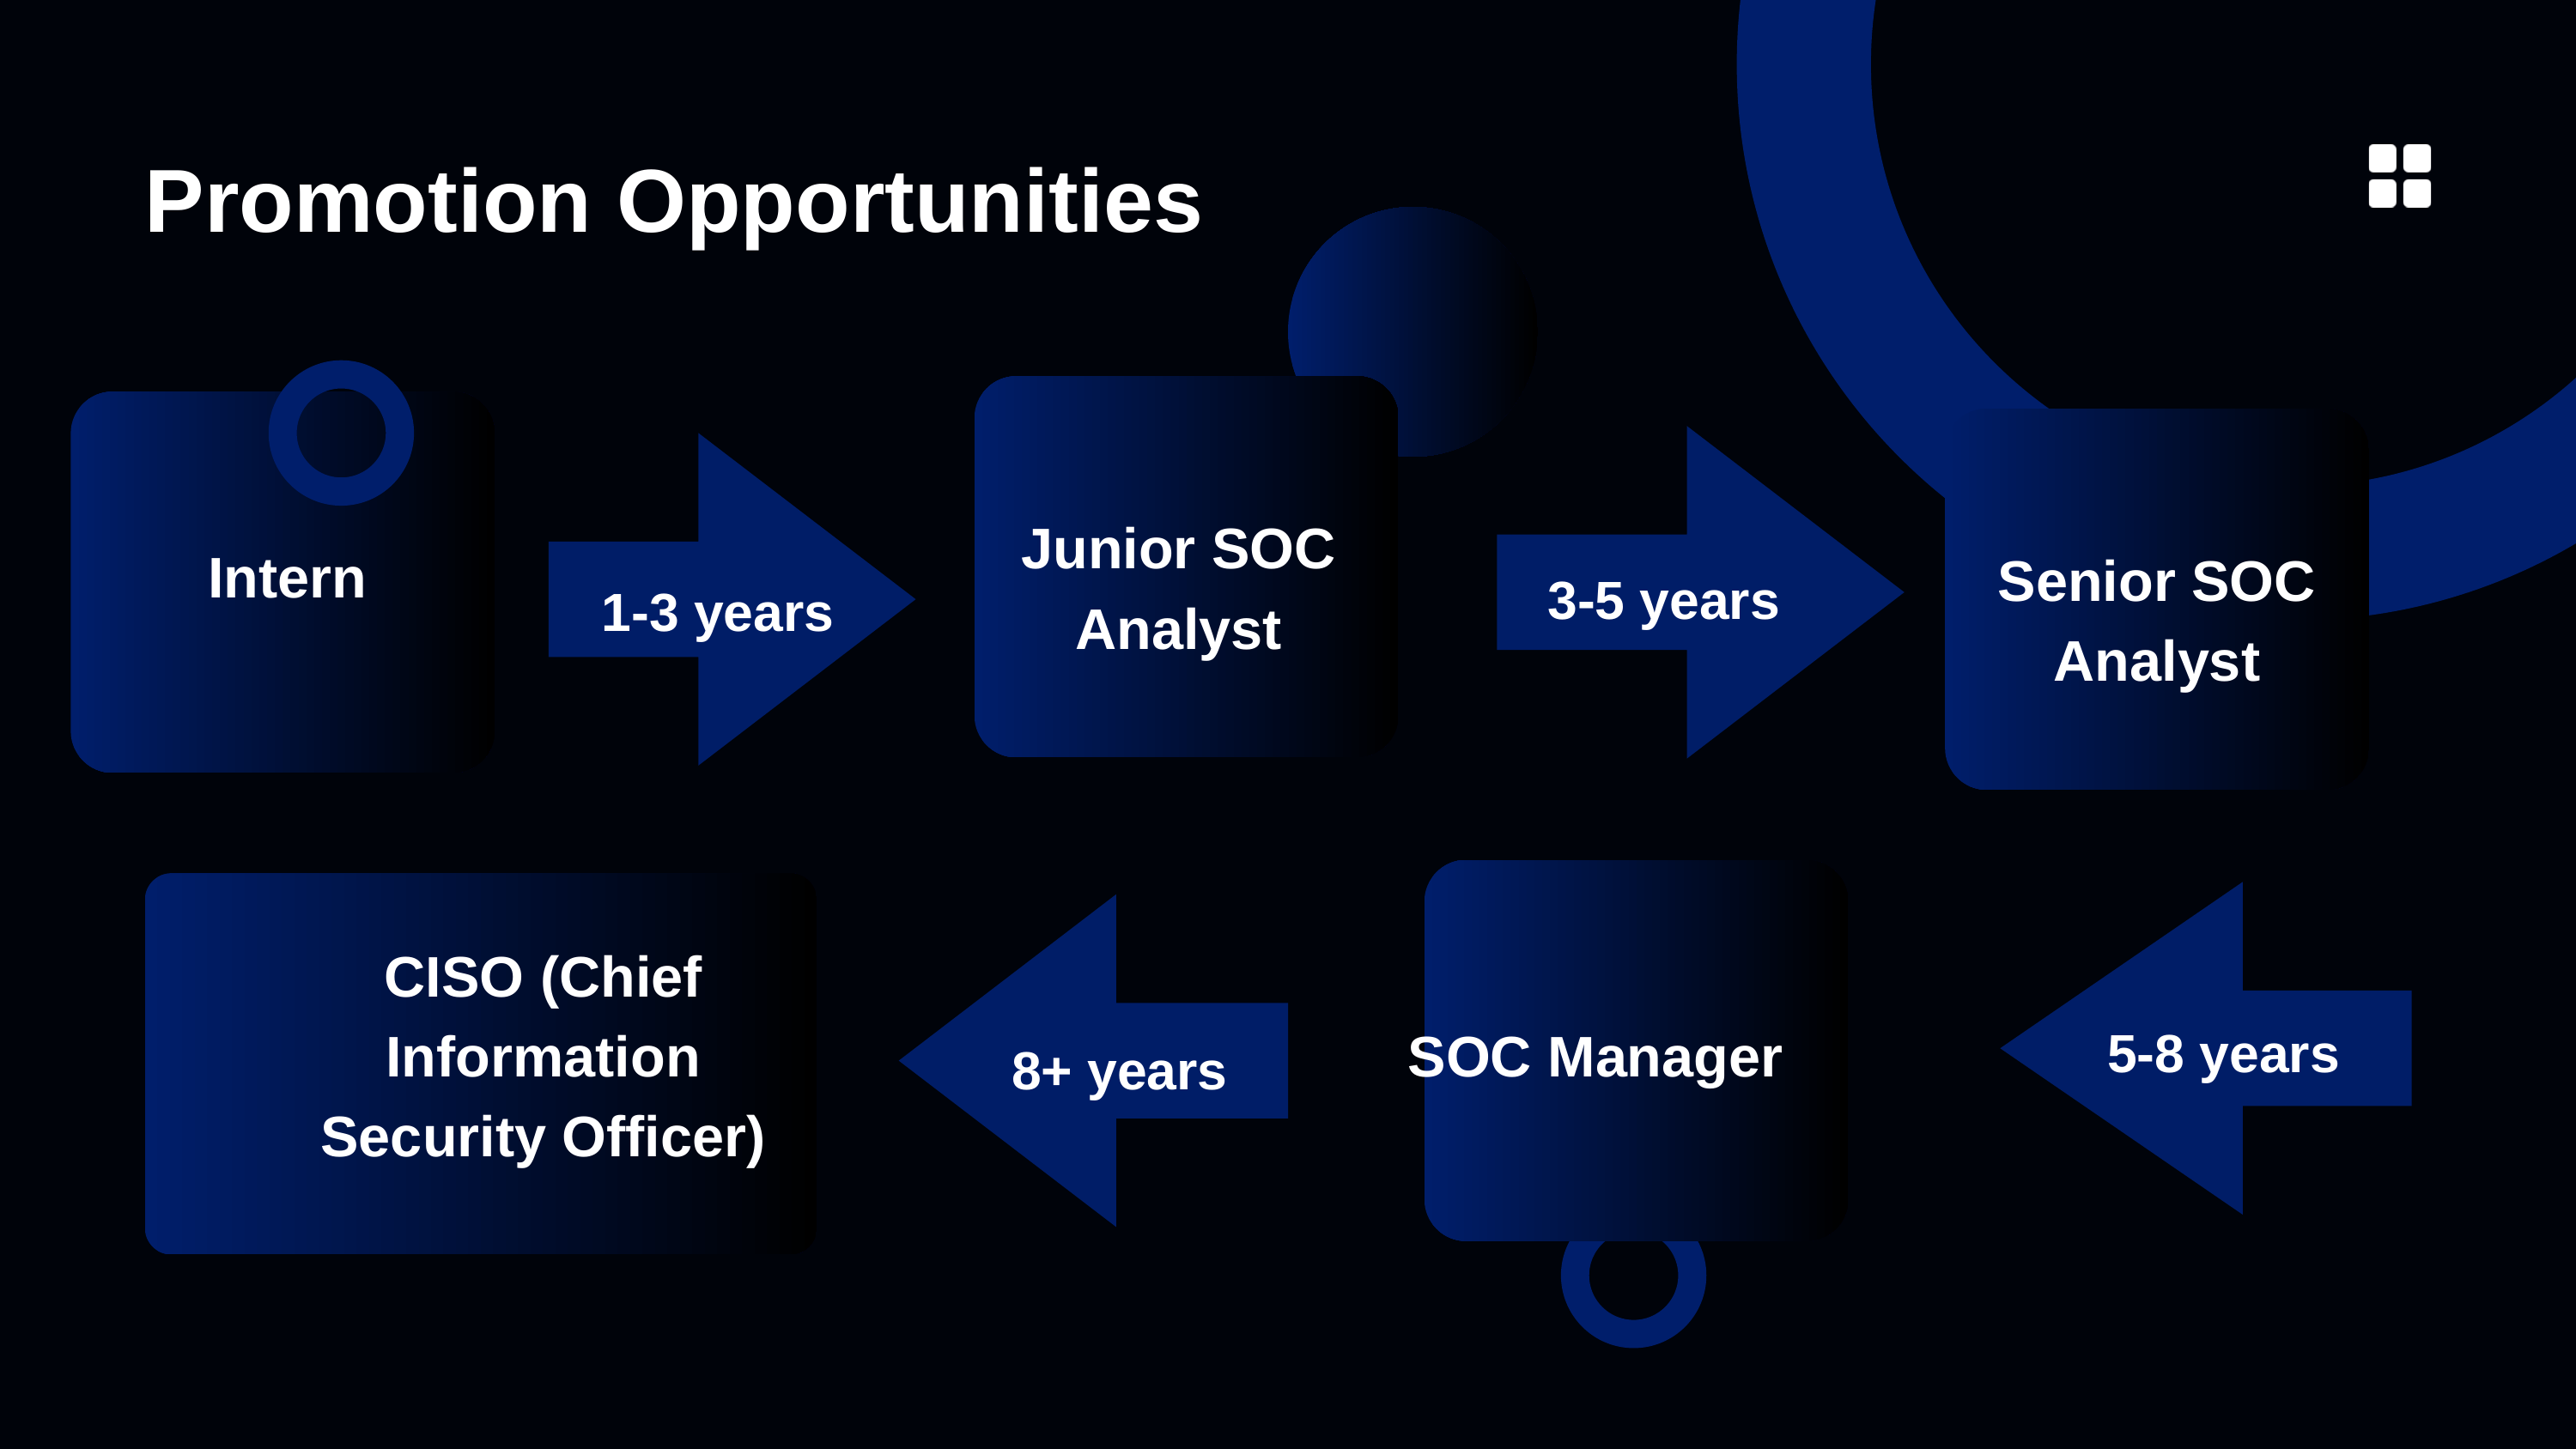

Promotion Opportunities

Junior SOC Analyst
Intern
Senior SOC Analyst
3-5 years
1-3 years

CISO (Chief Information Security Officer)
SOC Manager
5-8 years
8+ years